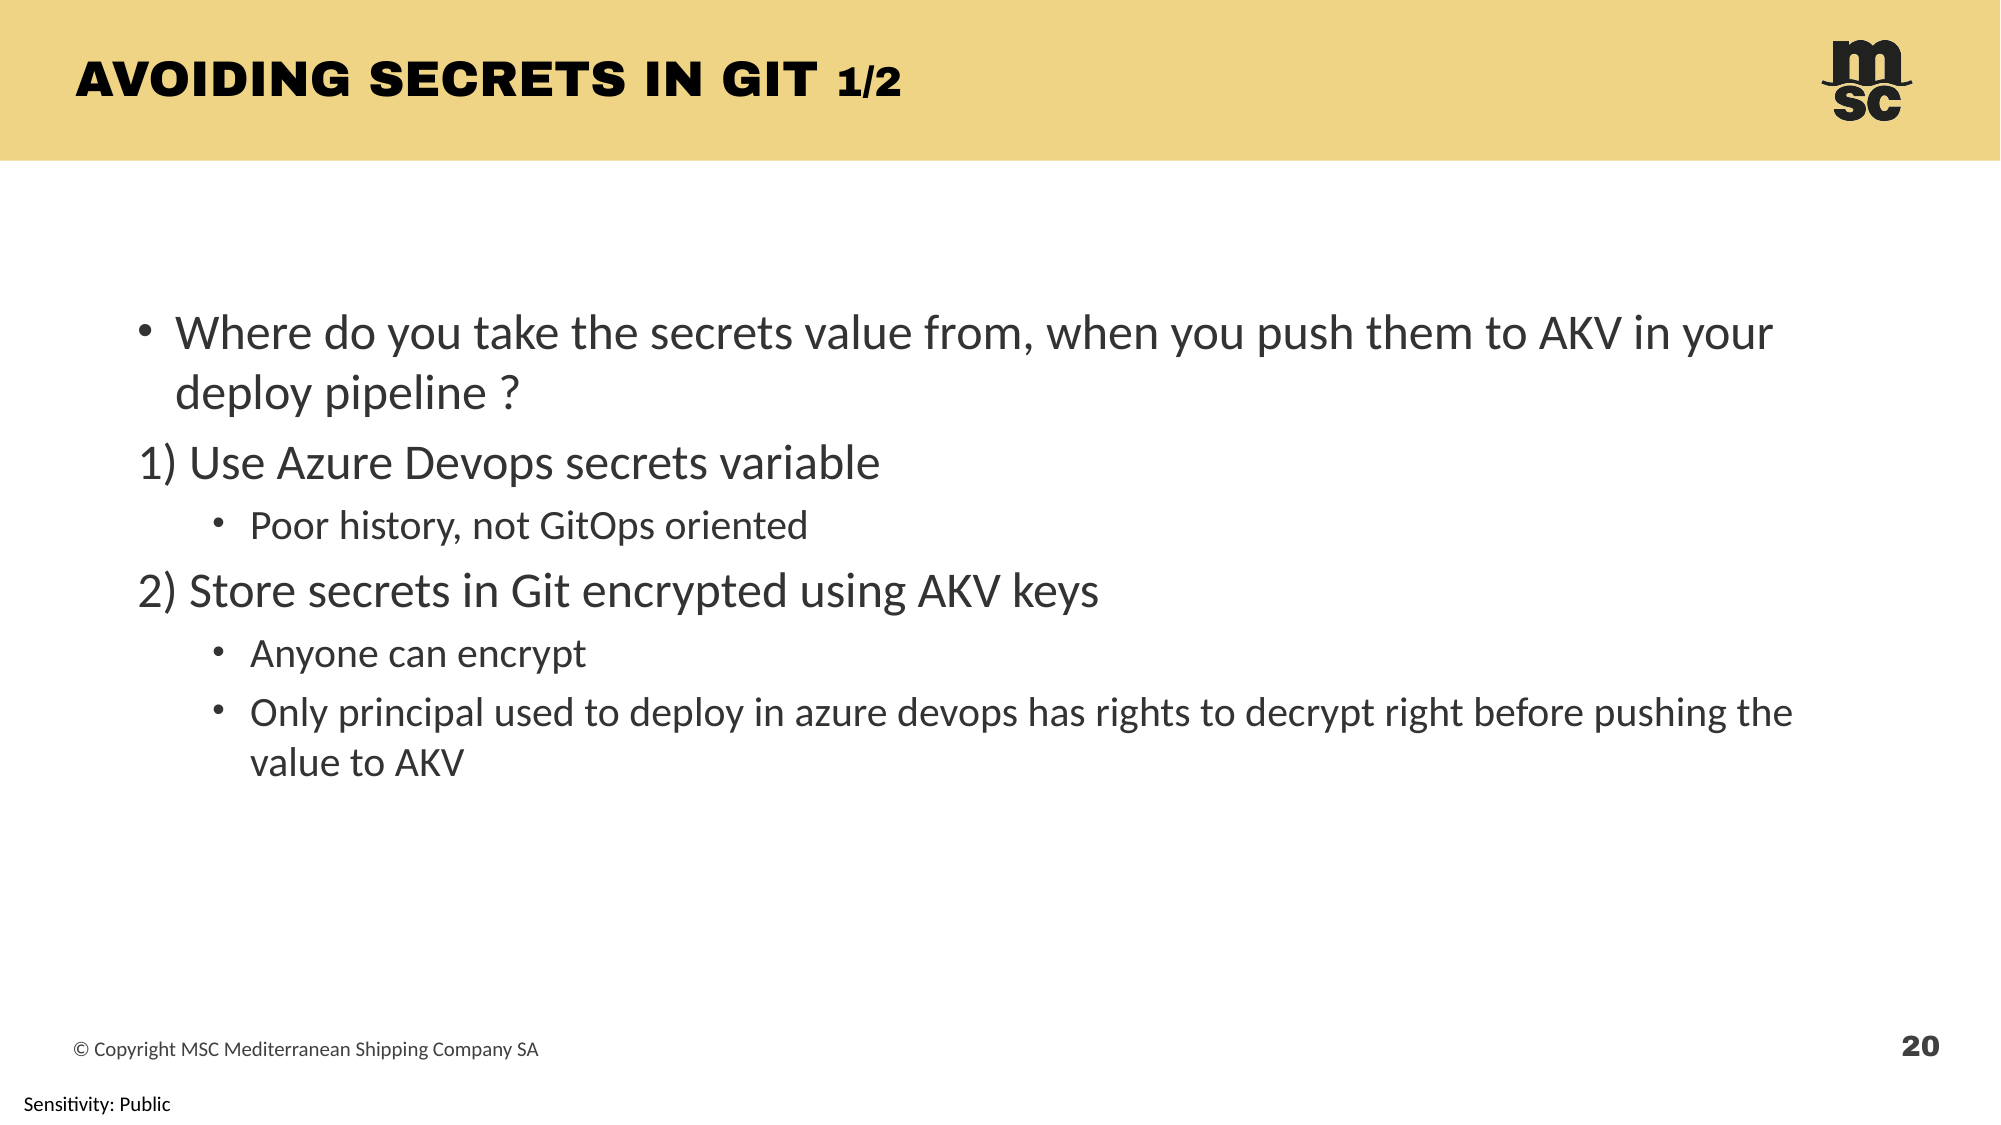

# Avoiding secrets in GIT 1/2
Where do you take the secrets value from, when you push them to AKV in your deploy pipeline ?
1) Use Azure Devops secrets variable
Poor history, not GitOps oriented
2) Store secrets in Git encrypted using AKV keys
Anyone can encrypt
Only principal used to deploy in azure devops has rights to decrypt right before pushing the value to AKV
20
© Copyright MSC Mediterranean Shipping Company SA